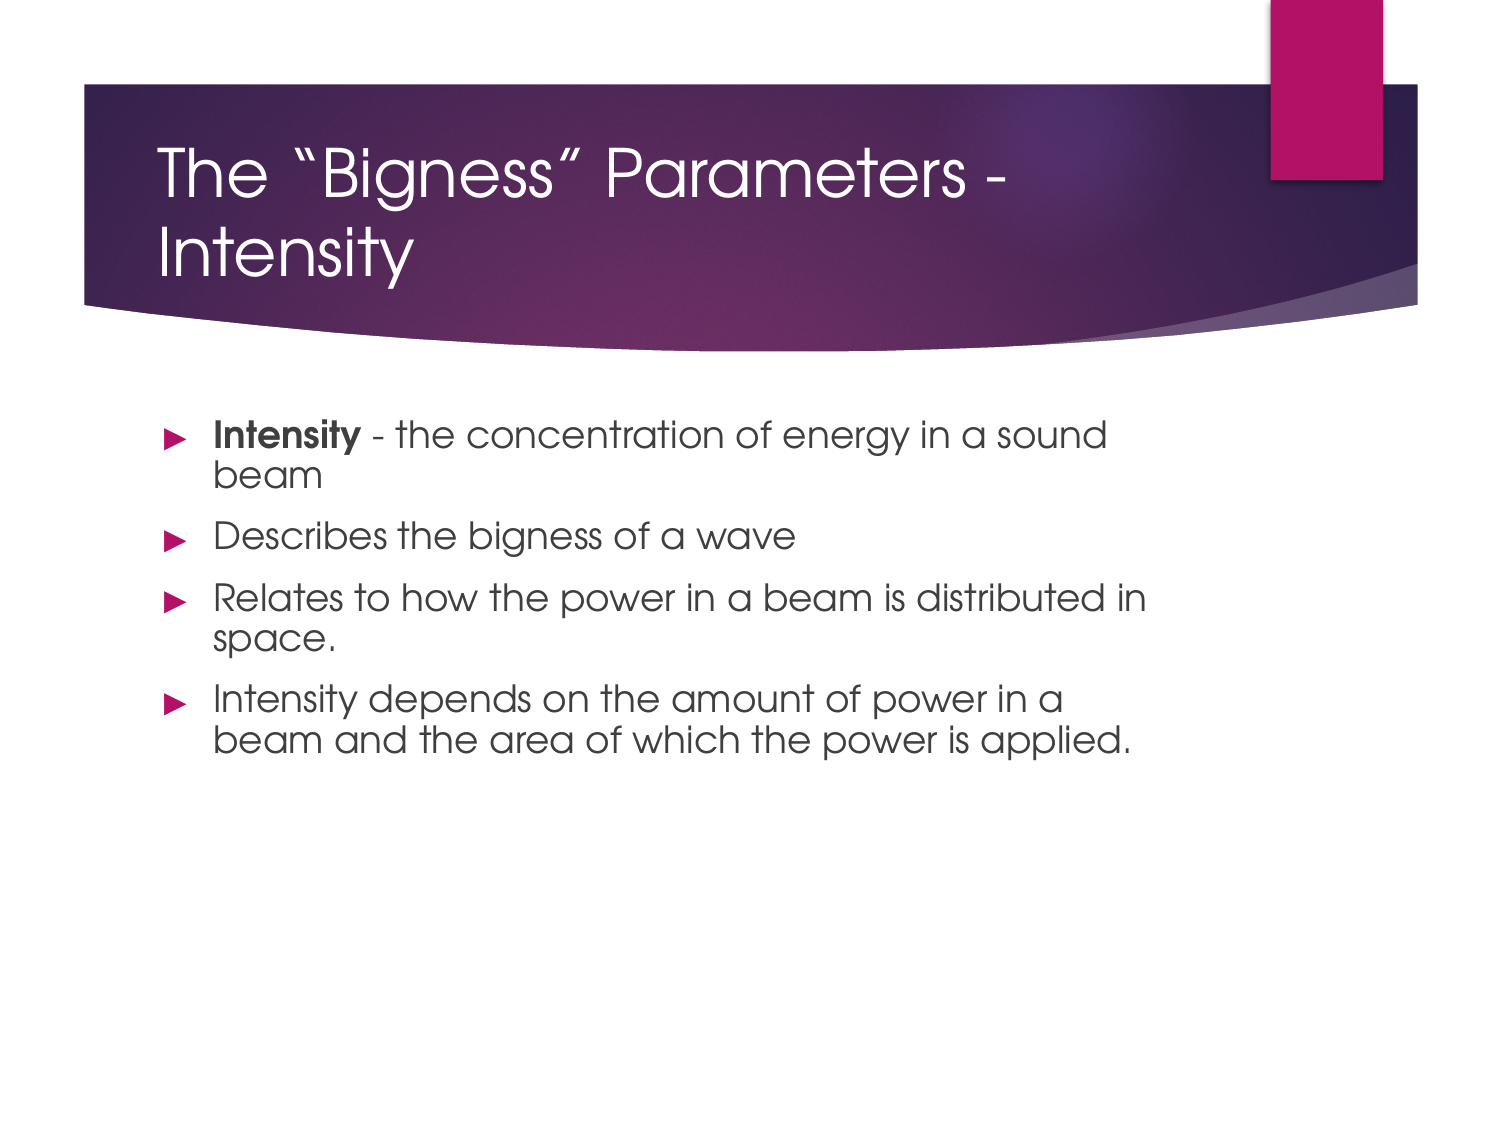

# The “Bigness” Parameters - Intensity
Intensity - the concentration of energy in a sound beam
Describes the bigness of a wave
Relates to how the power in a beam is distributed in space.
Intensity depends on the amount of power in a beam and the area of which the power is applied.